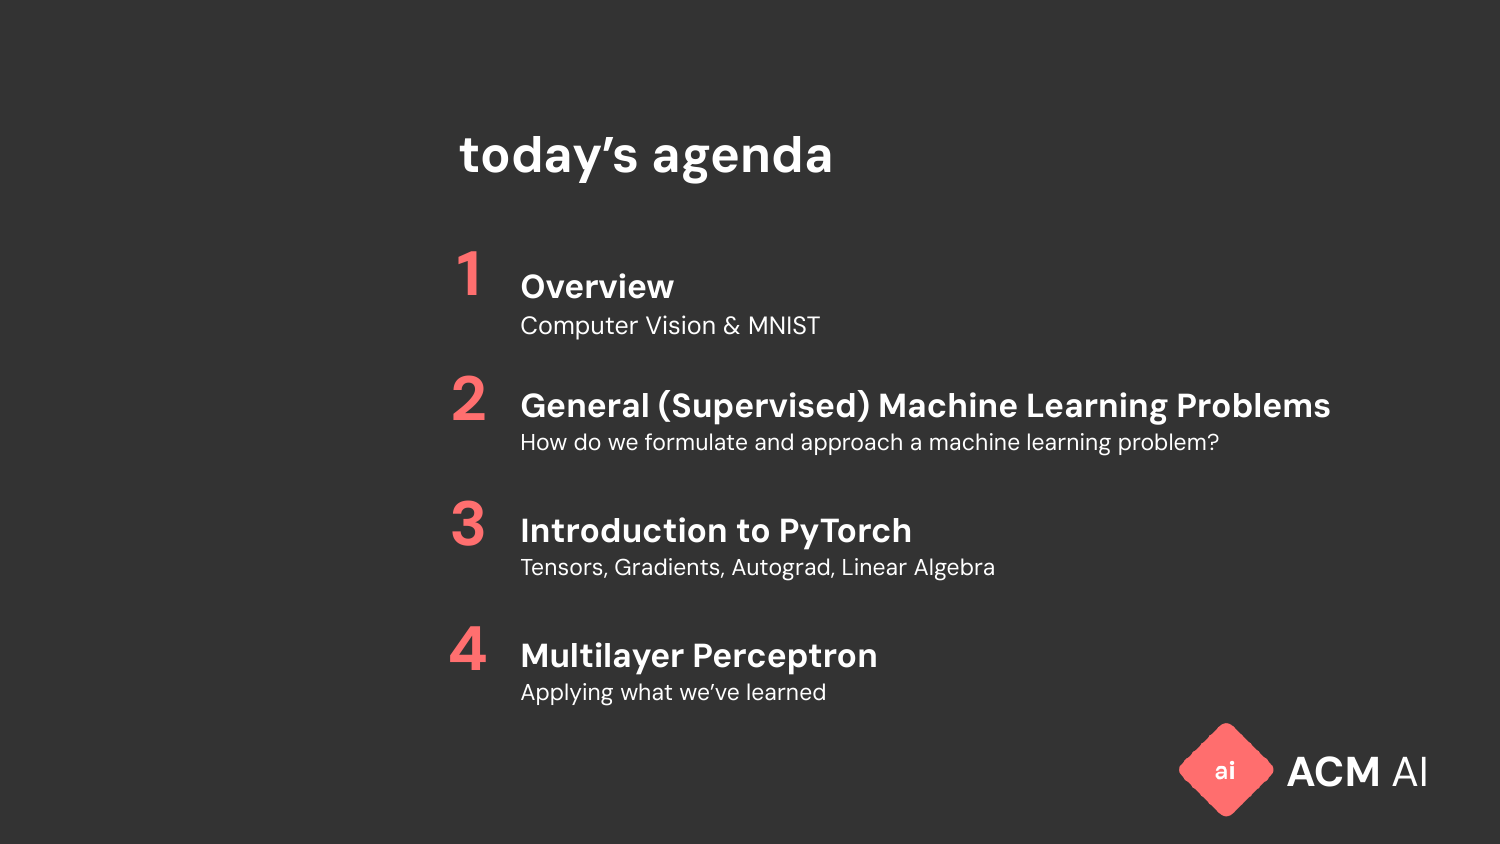

Overview
Computer Vision & MNIST

General (Supervised) Machine Learning Problems
How do we formulate and approach a machine learning problem?
Introduction to PyTorch
Tensors, Gradients, Autograd, Linear Algebra
Multilayer Perceptron
Applying what we’ve learned